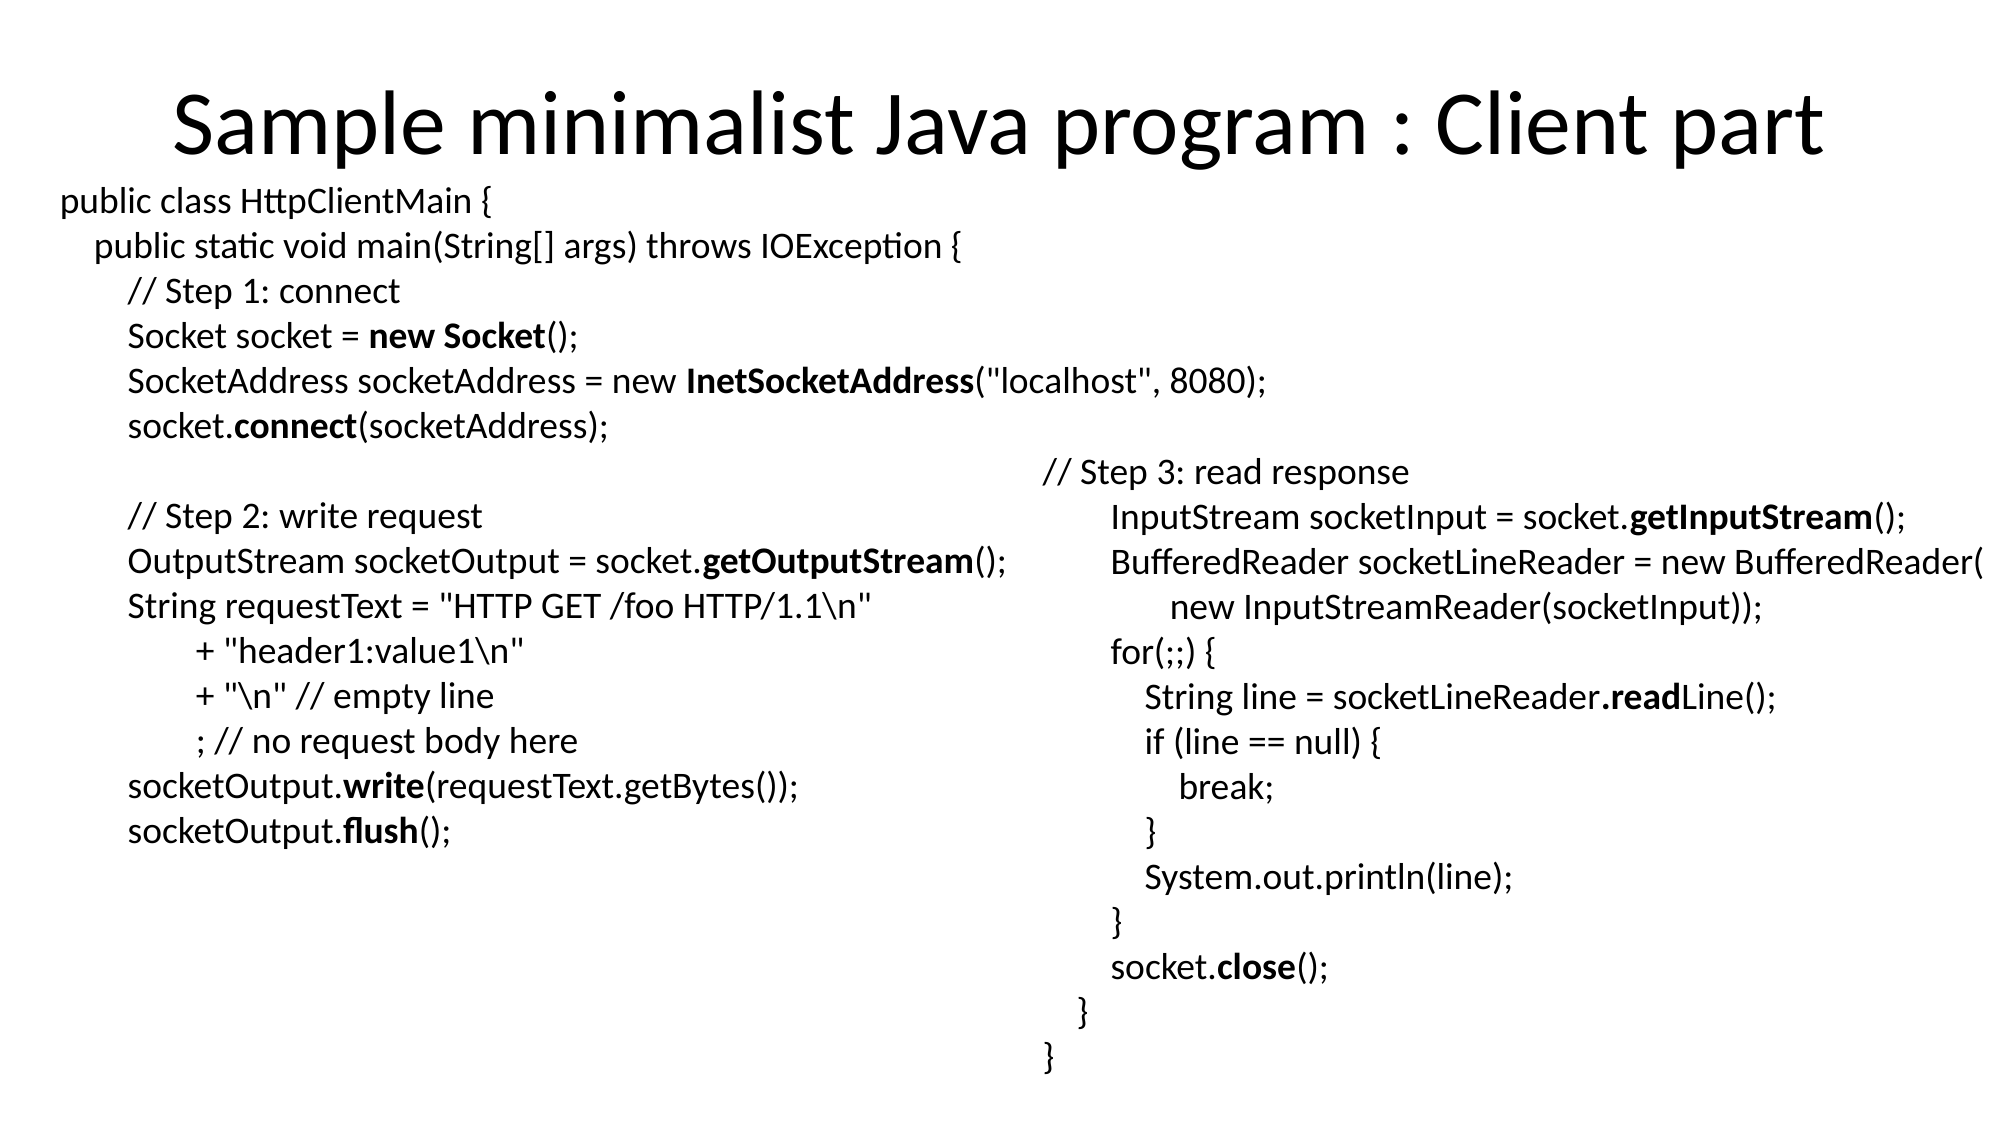

# Sample minimalist Java program : Client part
public class HttpClientMain {
    public static void main(String[] args) throws IOException {
        // Step 1: connect
        Socket socket = new Socket();
        SocketAddress socketAddress = new InetSocketAddress("localhost", 8080);
        socket.connect(socketAddress);

        // Step 2: write request
        OutputStream socketOutput = socket.getOutputStream();
        String requestText = "HTTP GET /foo HTTP/1.1\n"
                + "header1:value1\n"
                + "\n" // empty line
                ; // no request body here
        socketOutput.write(requestText.getBytes());
        socketOutput.flush();

// Step 3: read response
        InputStream socketInput = socket.getInputStream();
        BufferedReader socketLineReader = new BufferedReader(
               new InputStreamReader(socketInput));
        for(;;) {
            String line = socketLineReader.readLine();
            if (line == null) {
                break;
            }
            System.out.println(line);
        }
        socket.close();
    }
}